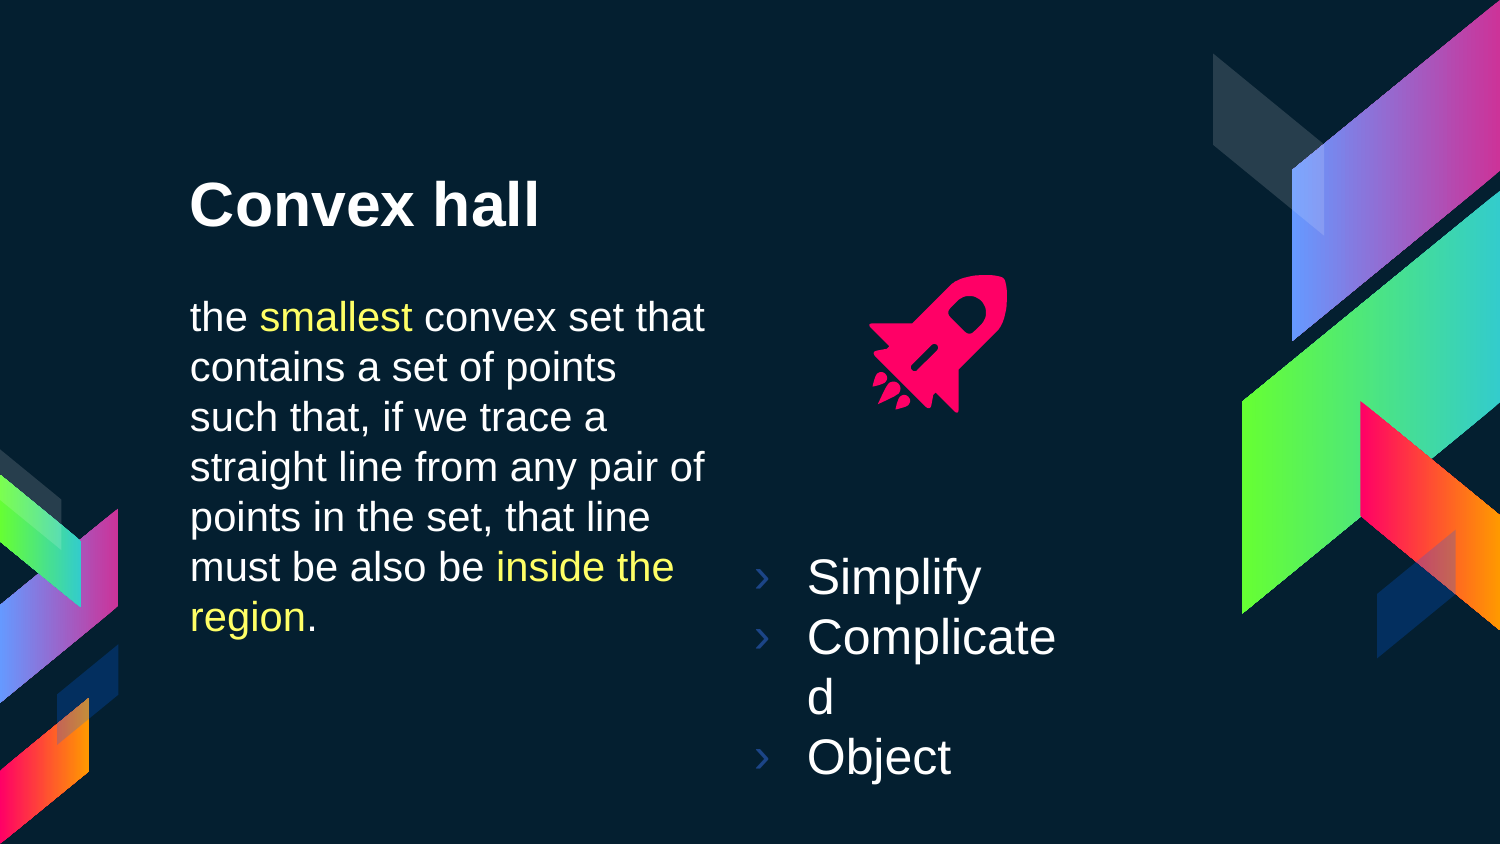

# Convex hall
the smallest convex set that contains a set of points such that, if we trace a straight line from any pair of points in the set, that line must be also be inside the region.

Simplify
Complicated
Object